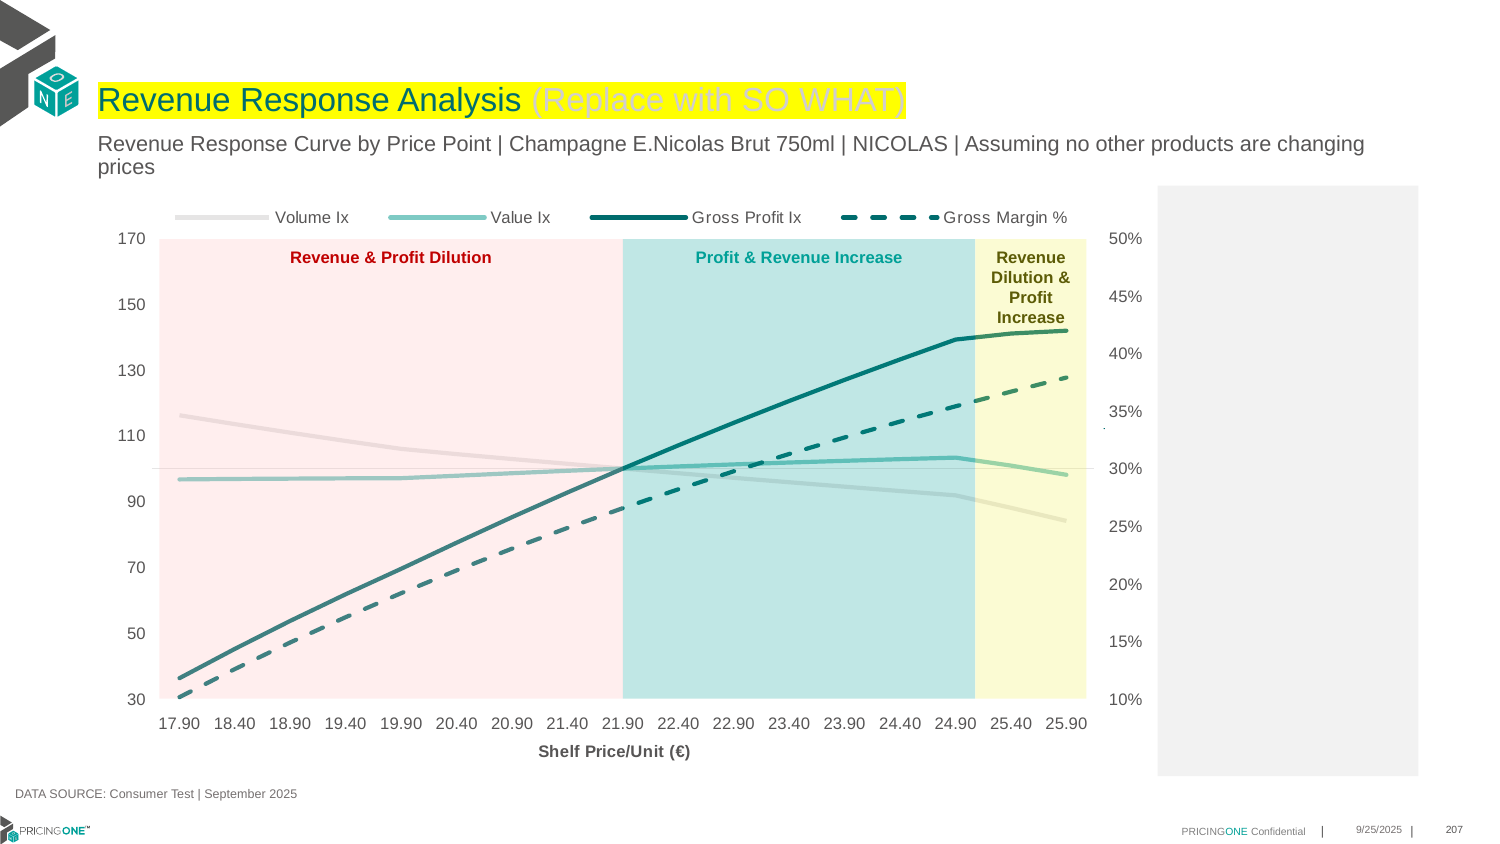

# Revenue Response Analysis (Replace with SO WHAT)

Revenue Response Curve by Price Point | Champagne E.Nicolas Brut 750ml | NICOLAS | Assuming no other products are changing prices

### Chart:

| Category | Volume Ix | Value Ix | Gross Profit Ix | Gross Margin % |
|---|---|---|---|---|
| 17.90 | 116.18873267444778 | 96.70549182303333 | 36.27898420528381 | 0.10145239763491593 |
| 18.40 | 113.48806692959401 | 96.83549090617632 | 45.19226629886577 | 0.12586945204701053 |
| 18.90 | 110.88671374603504 | 96.93660646616571 | 53.68928246296791 | 0.14899459881825367 |
| 19.40 | 108.38204592192633 | 97.01325736011692 | 61.79414842941853 | 0.1709277277146905 |
| 19.90 | 105.9714337747635 | 97.06955681152216 | 69.53007486268578 | 0.19175868932989928 |
| 20.40 | 104.3808975897008 | 97.8088222833702 | 77.46009249295285 | 0.21156852537573503 |
| 20.90 | 102.89791985950203 | 98.58231889384874 | 85.20569896874667 | 0.23043052237631542 |
| 21.40 | 101.4377522354013 | 99.3122348467643 | 92.71717206399995 | 0.24841111764789686 |
| 21.90 | 100.0 | 100.0 | 100.0 | 0.2655706811719175 |
| 22.40 | 98.58430890648683 | 100.64702493230646 | 107.05957921281349 | 0.2819641927529016 |
| 22.90 | 97.19036452266054 | 101.25470595840218 | 113.90123098075591 | 0.2976418304657203 |
| 23.40 | 95.81789072896709 | 101.82442905384362 | 120.53021664932339 | 0.3126494836608973 |
| 23.90 | 94.46664741007393 | 102.35757262600774 | 126.95175099759386 | 0.3270292015759412 |
| 24.40 | 93.13642740468703 | 102.85550910079371 | 133.17101335330065 | 0.340819586789549 |
| 24.90 | 91.82705280222793 | 103.31960533098545 | 139.19315614452137 | 0.3540561412716865 |
| 25.40 | 88.04354492288982 | 100.89532959525948 | 141.0271277220101 | 0.366771571561614 |
| 25.90 | 84.0655254387382 | 98.09236553730433 | 141.8822761520802 | 0.3789960585971041 |
Revenue & Profit Dilution
Profit & Revenue Increase
Revenue Dilution & Profit Increase

DATA SOURCE: Consumer Test | September 2025

9/25/2025
207